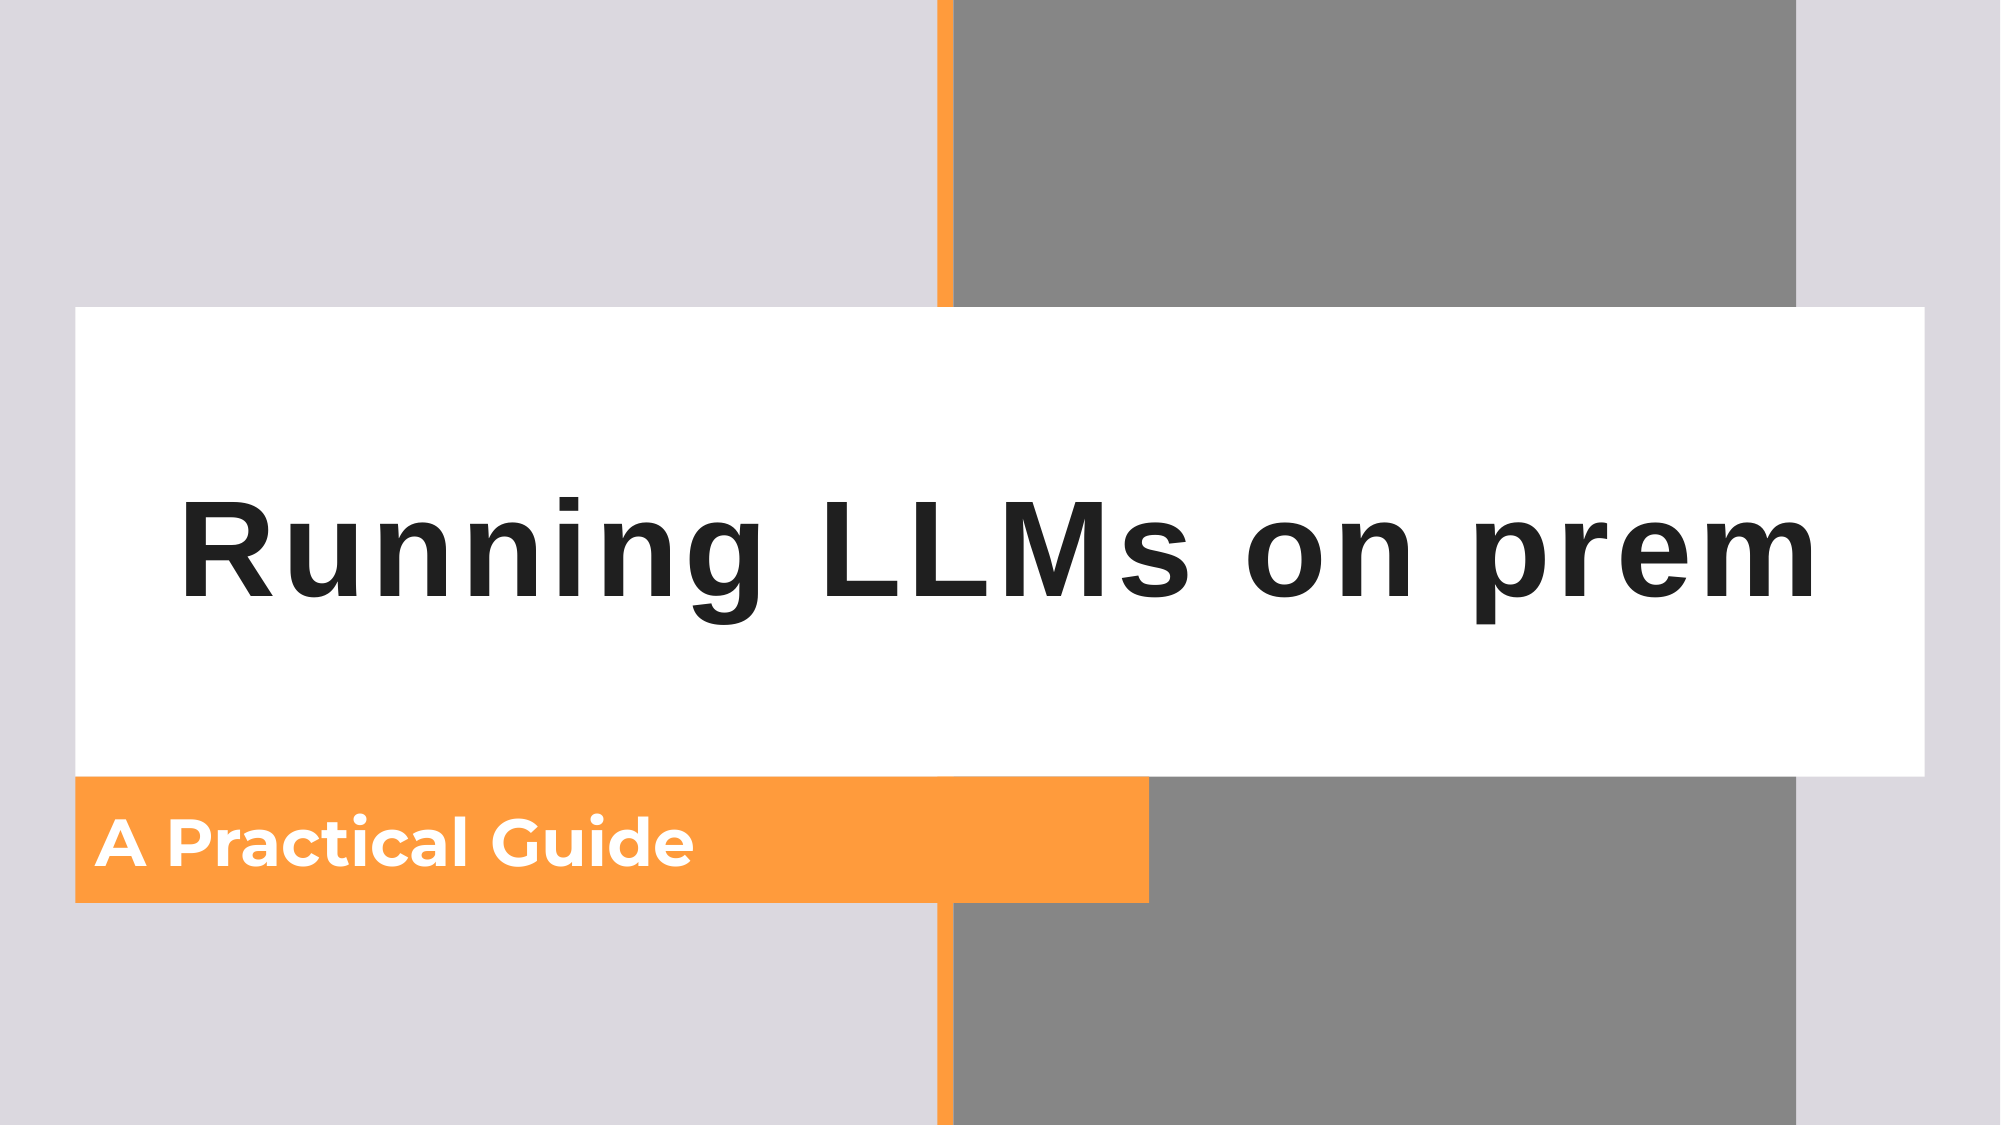

# Running LLMs on prem
A Practical Guide